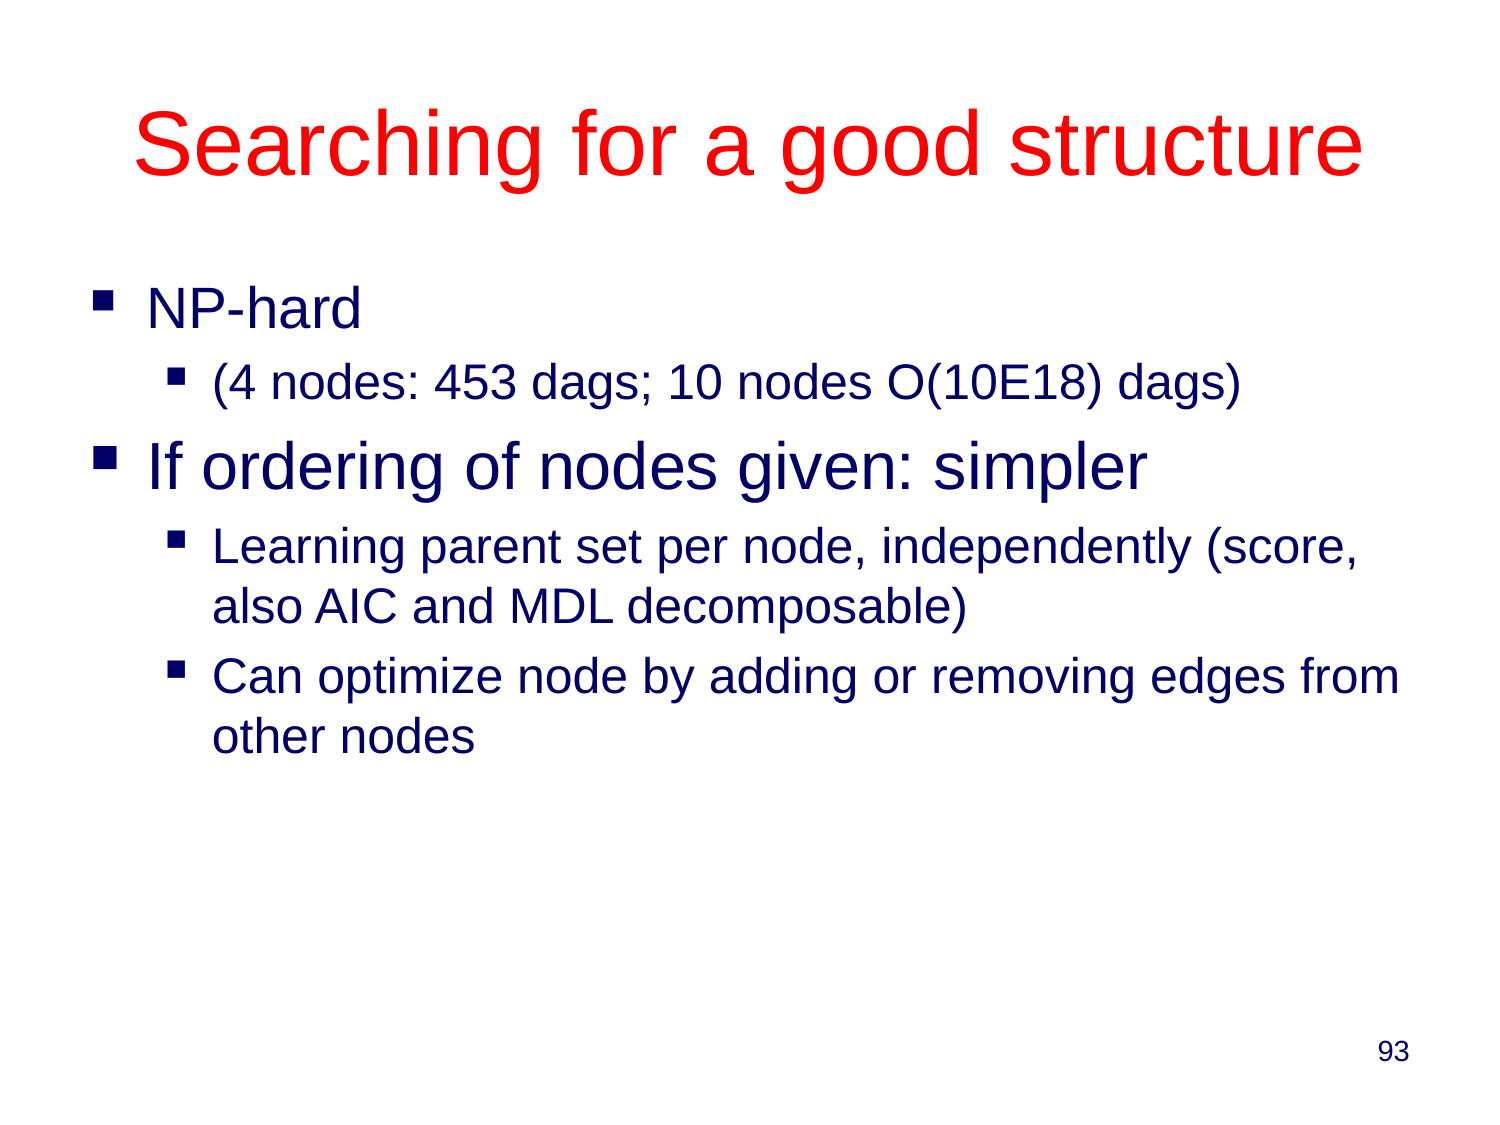

# Searching for a good structure
NP-hard
(4 nodes: 453 dags; 10 nodes O(10E18) dags)
If ordering of nodes given: simpler
Learning parent set per node, independently (score, also AIC and MDL decomposable)
Can optimize node by adding or removing edges from other nodes

93